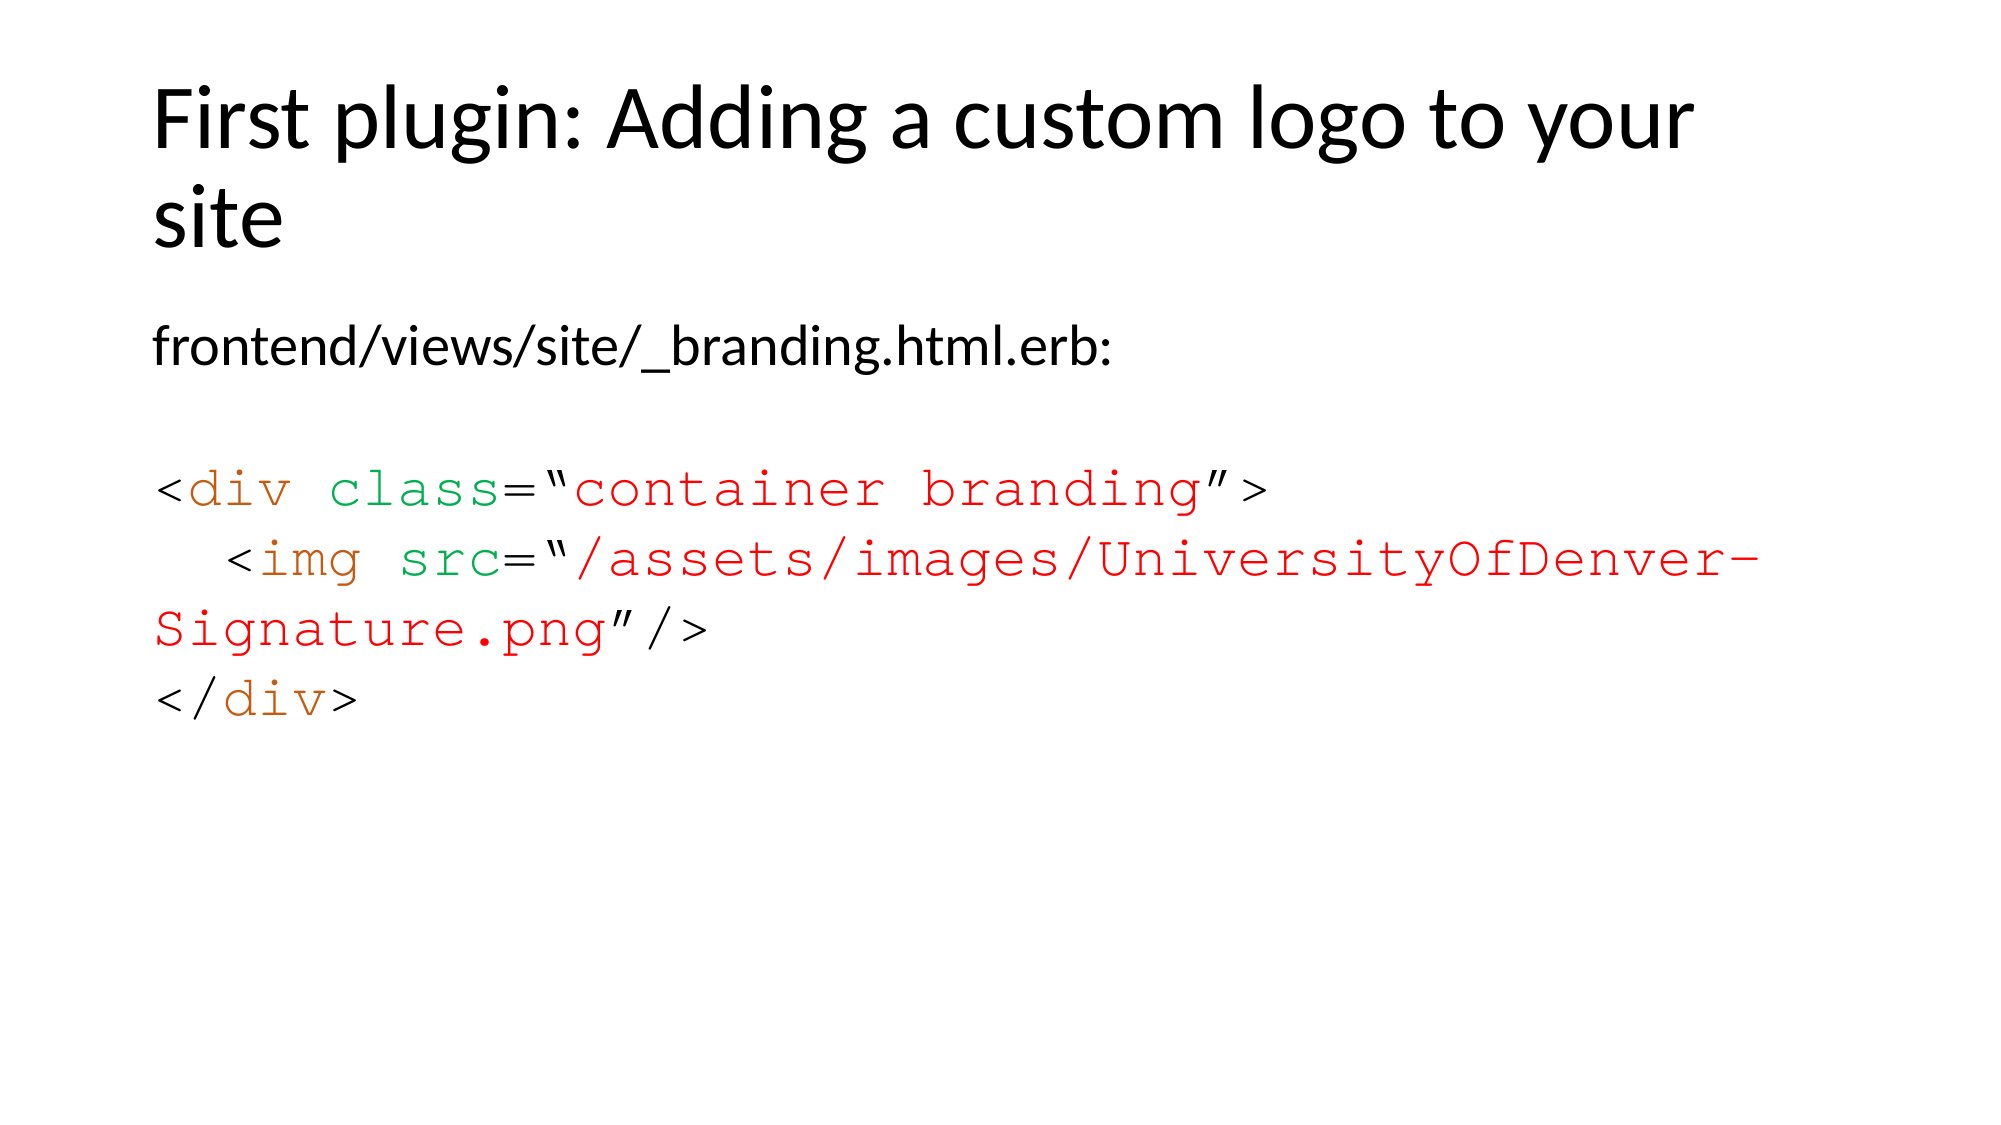

# First plugin: Adding a custom logo to your site
frontend/views/site/_branding.html.erb:

<div class=“container branding”>
  <img src=“/assets/images/UniversityOfDenver-Signature.png”/>
</div>